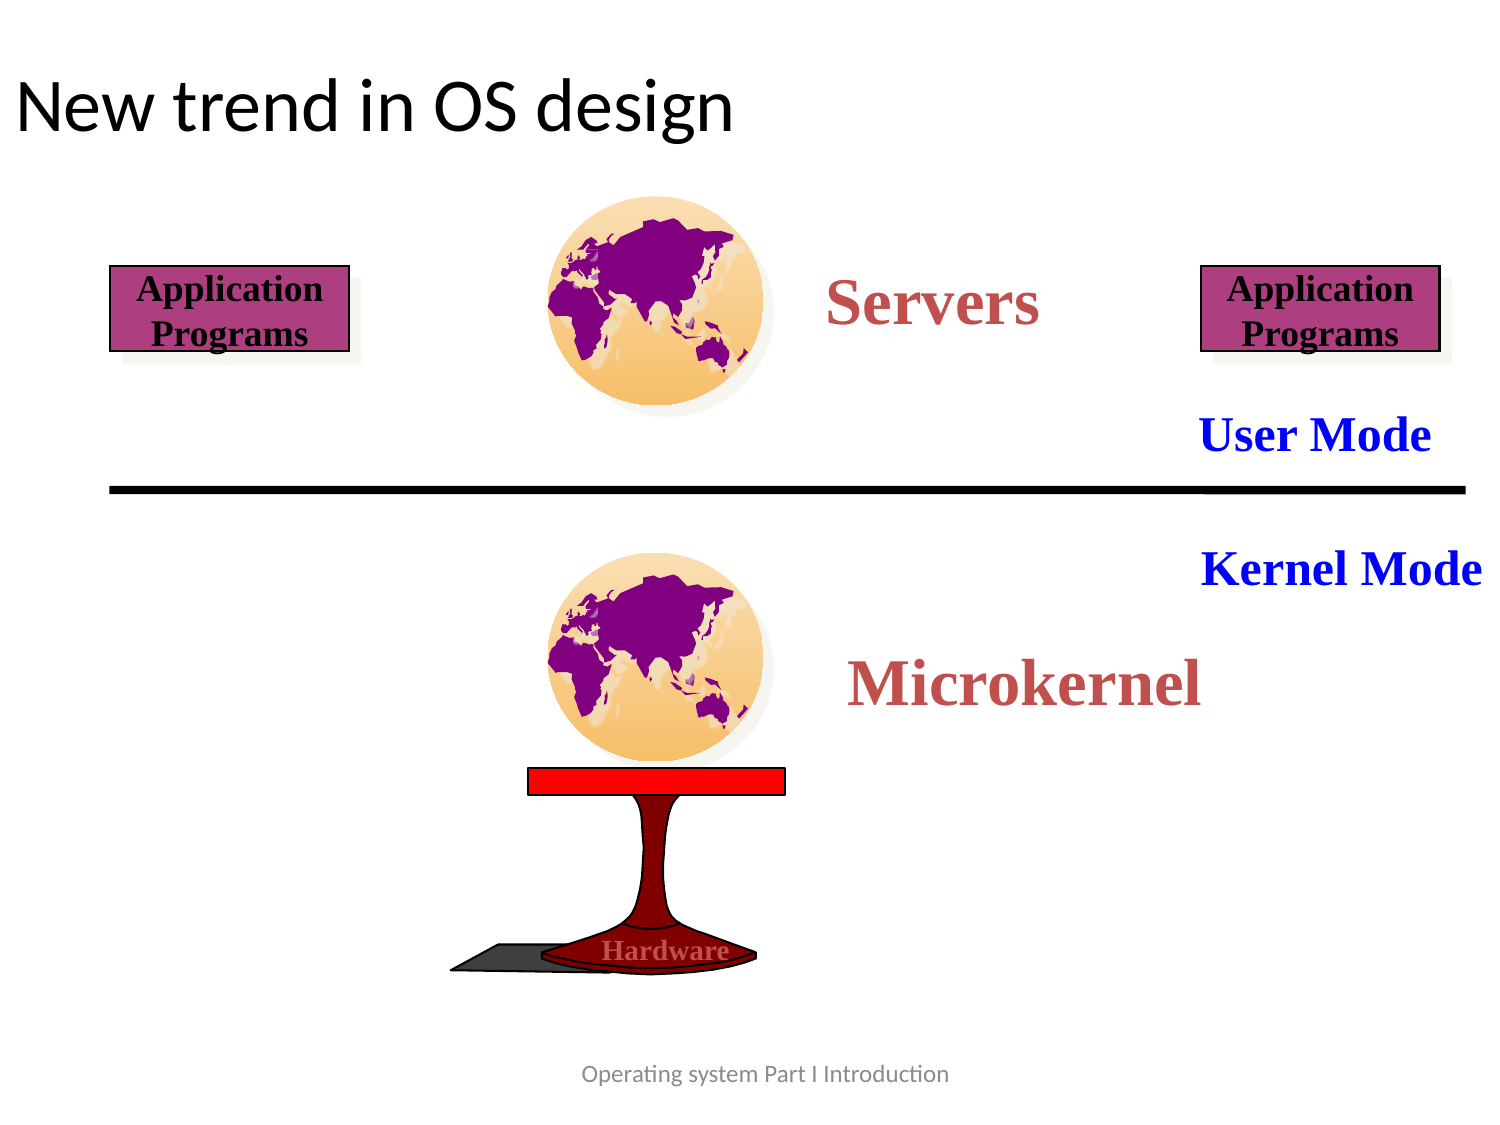

# New trend in OS design

Servers
Application
Programs
Application
Programs
User Mode

Kernel Mode

Microkernel

Hardware
Operating system Part I Introduction